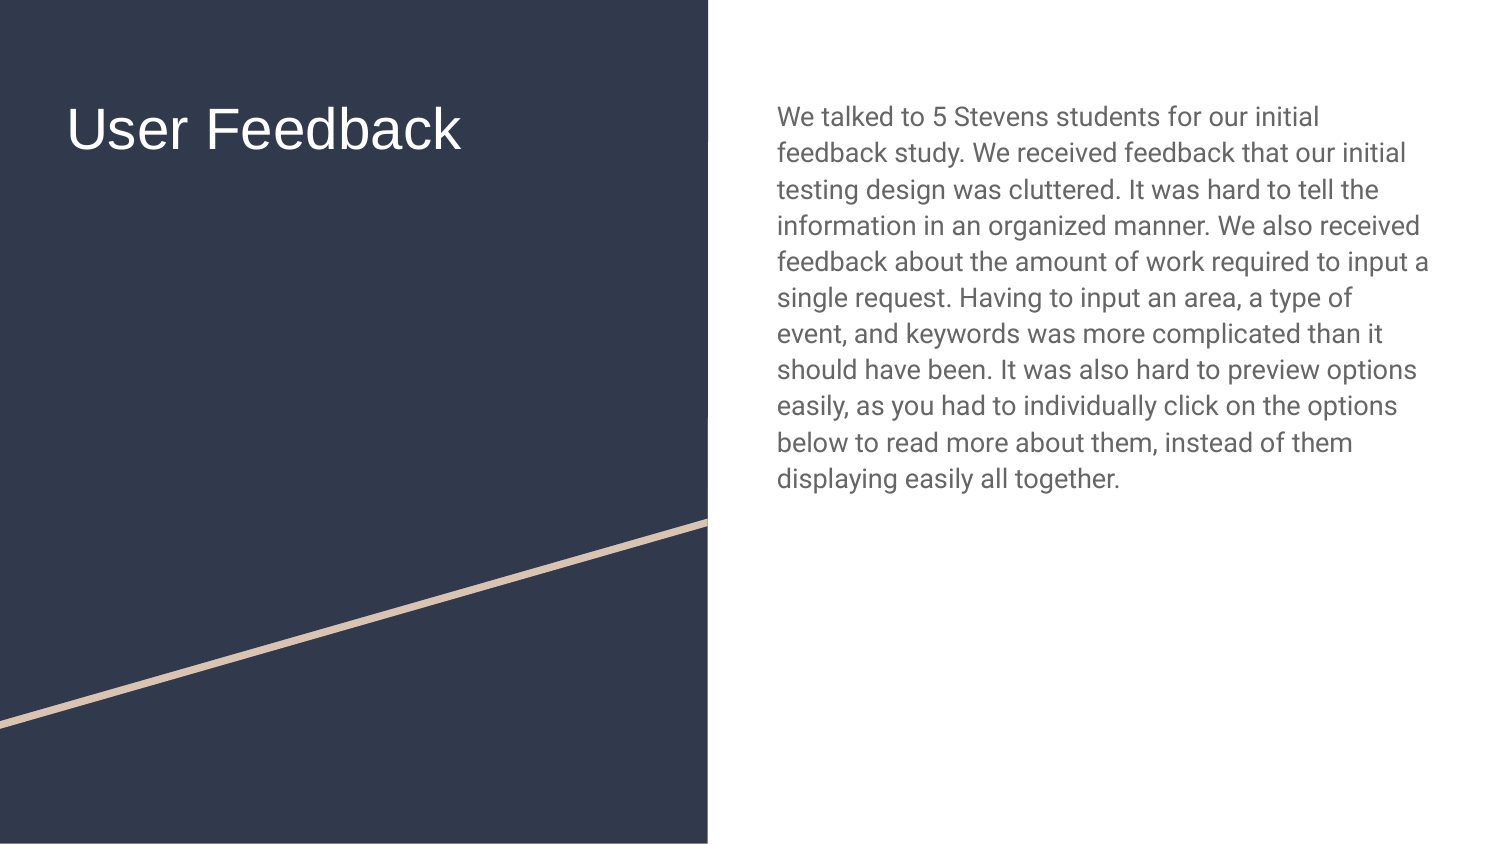

# User Feedback
We talked to 5 Stevens students for our initial feedback study. We received feedback that our initial testing design was cluttered. It was hard to tell the information in an organized manner. We also received feedback about the amount of work required to input a single request. Having to input an area, a type of event, and keywords was more complicated than it should have been. It was also hard to preview options easily, as you had to individually click on the options below to read more about them, instead of them displaying easily all together.